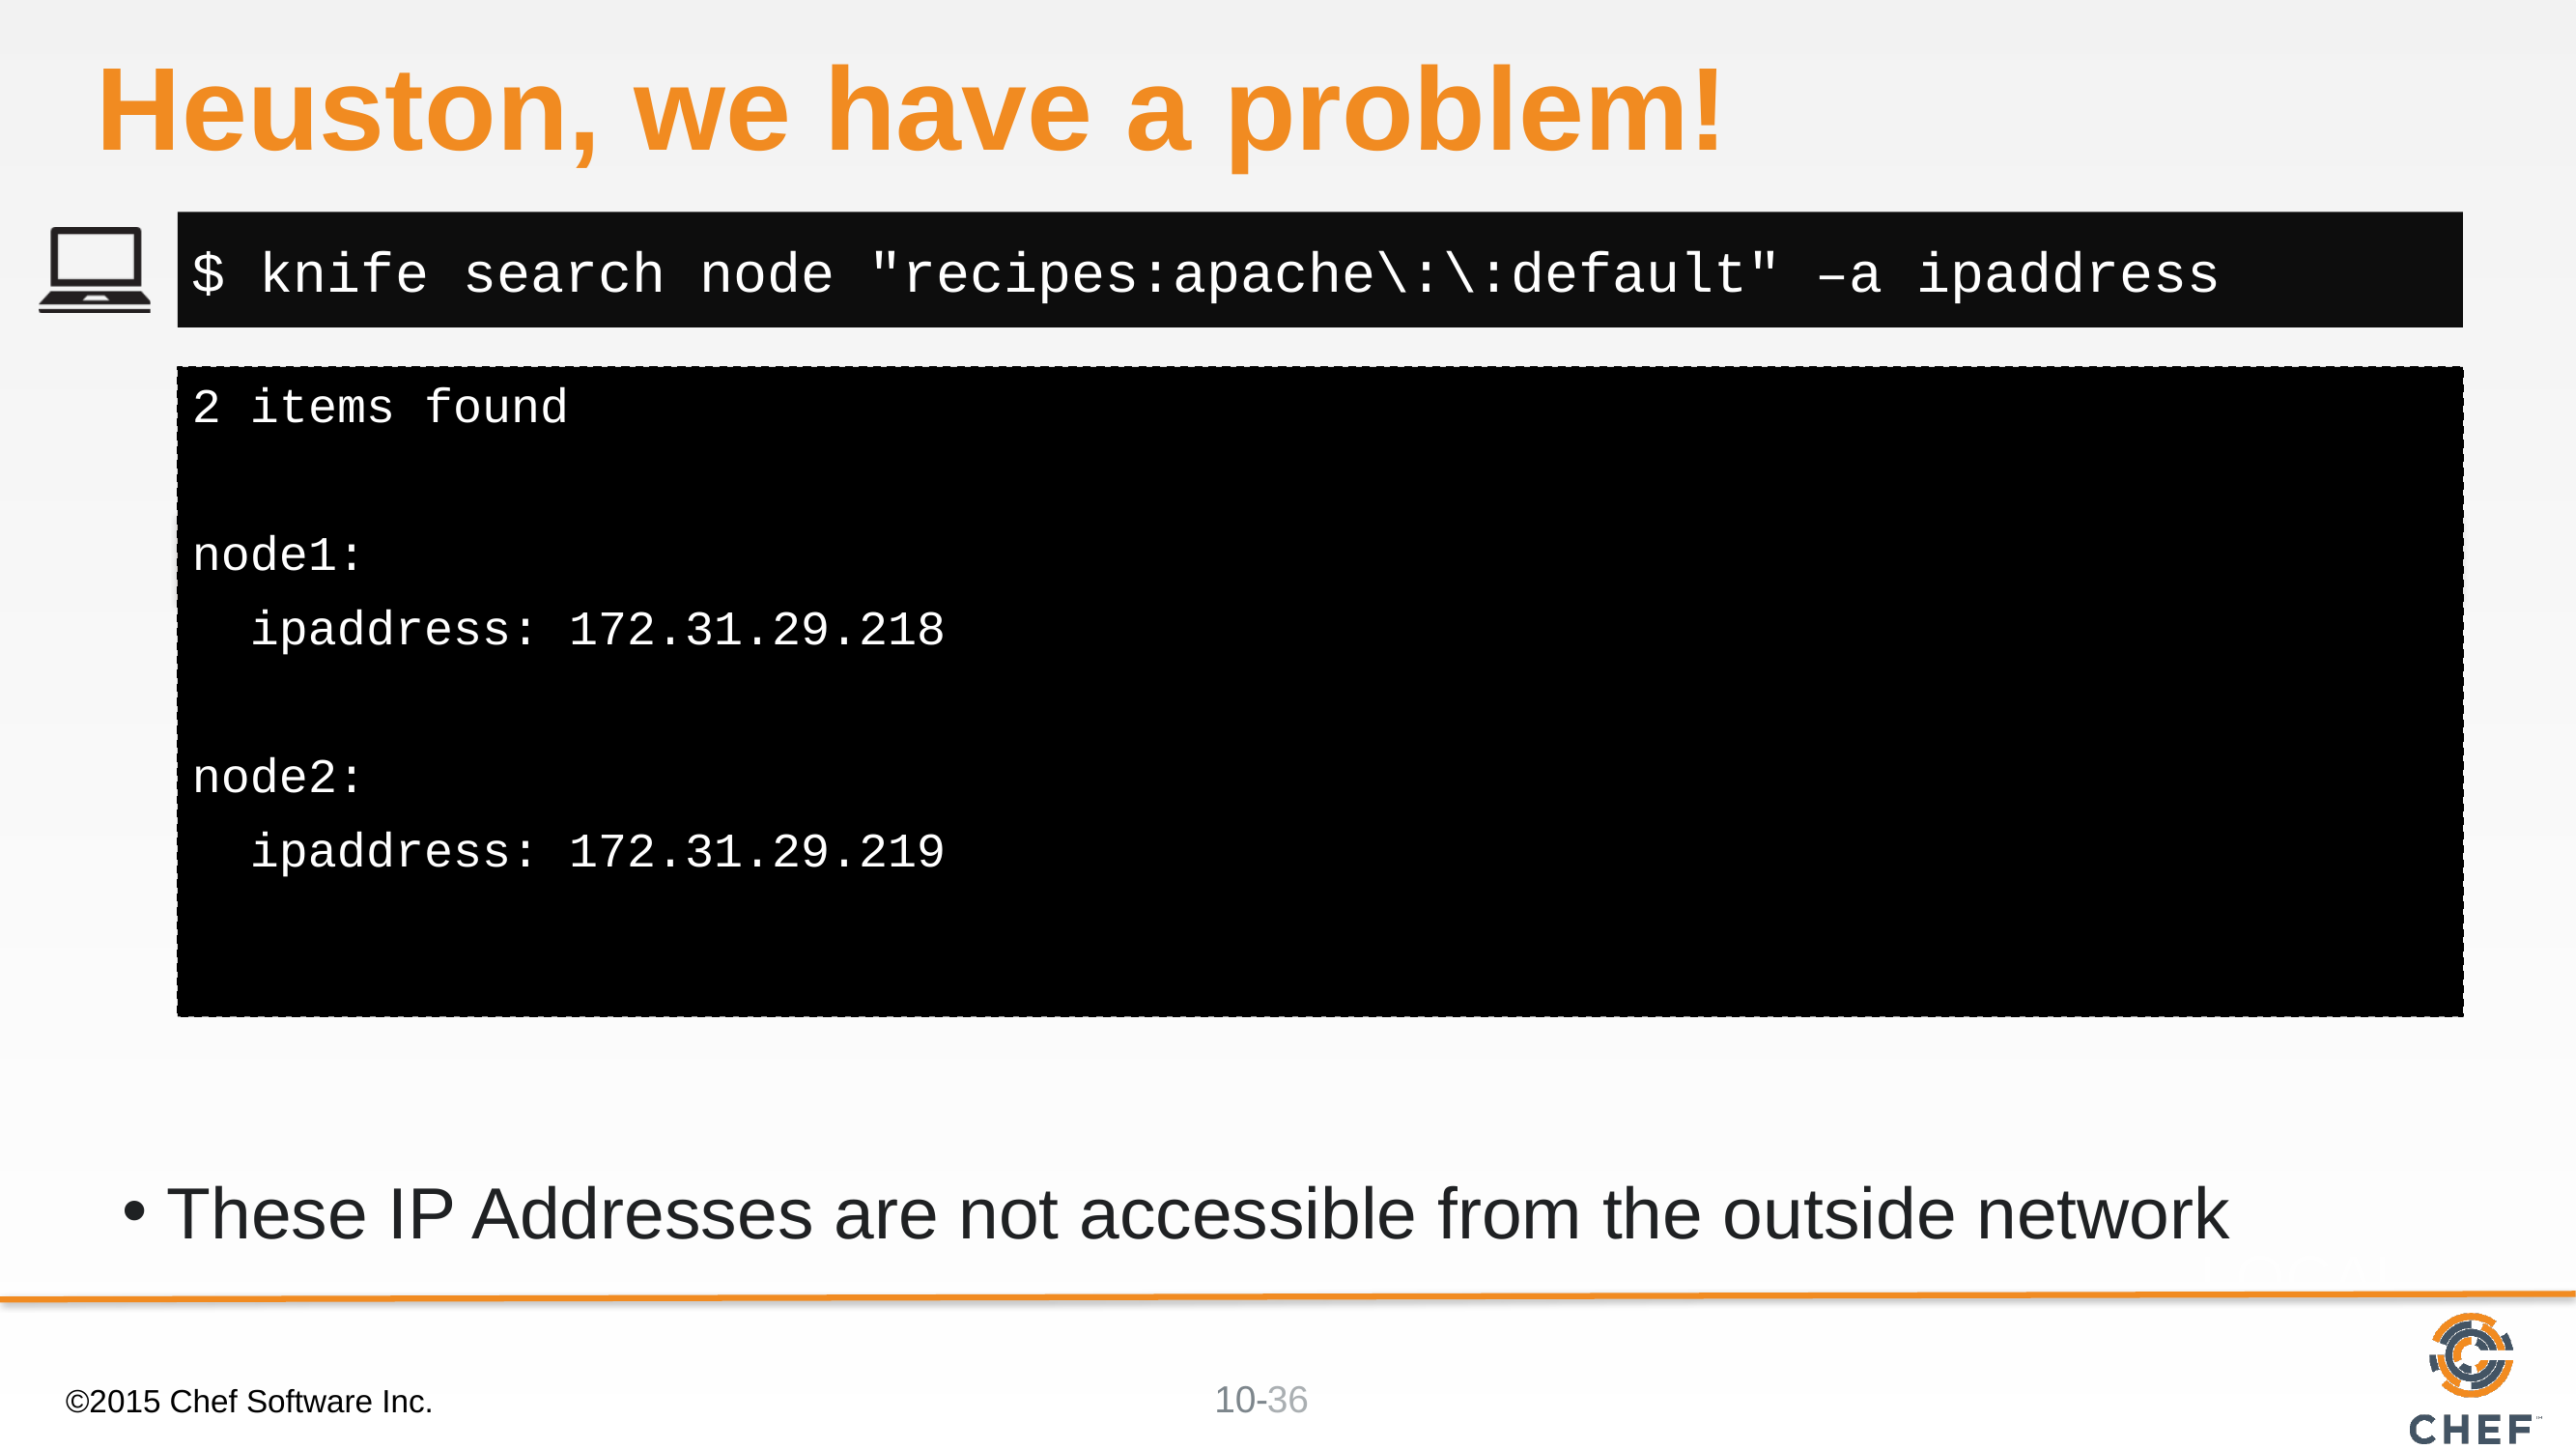

# Heuston, we have a problem!
$ knife search node "recipes:apache\:\:default" –a ipaddress
2 items found

node1:
  ipaddress: 172.31.29.218

node2:
  ipaddress: 172.31.29.219
These IP Addresses are not accessible from the outside network
©2015 Chef Software Inc.
36